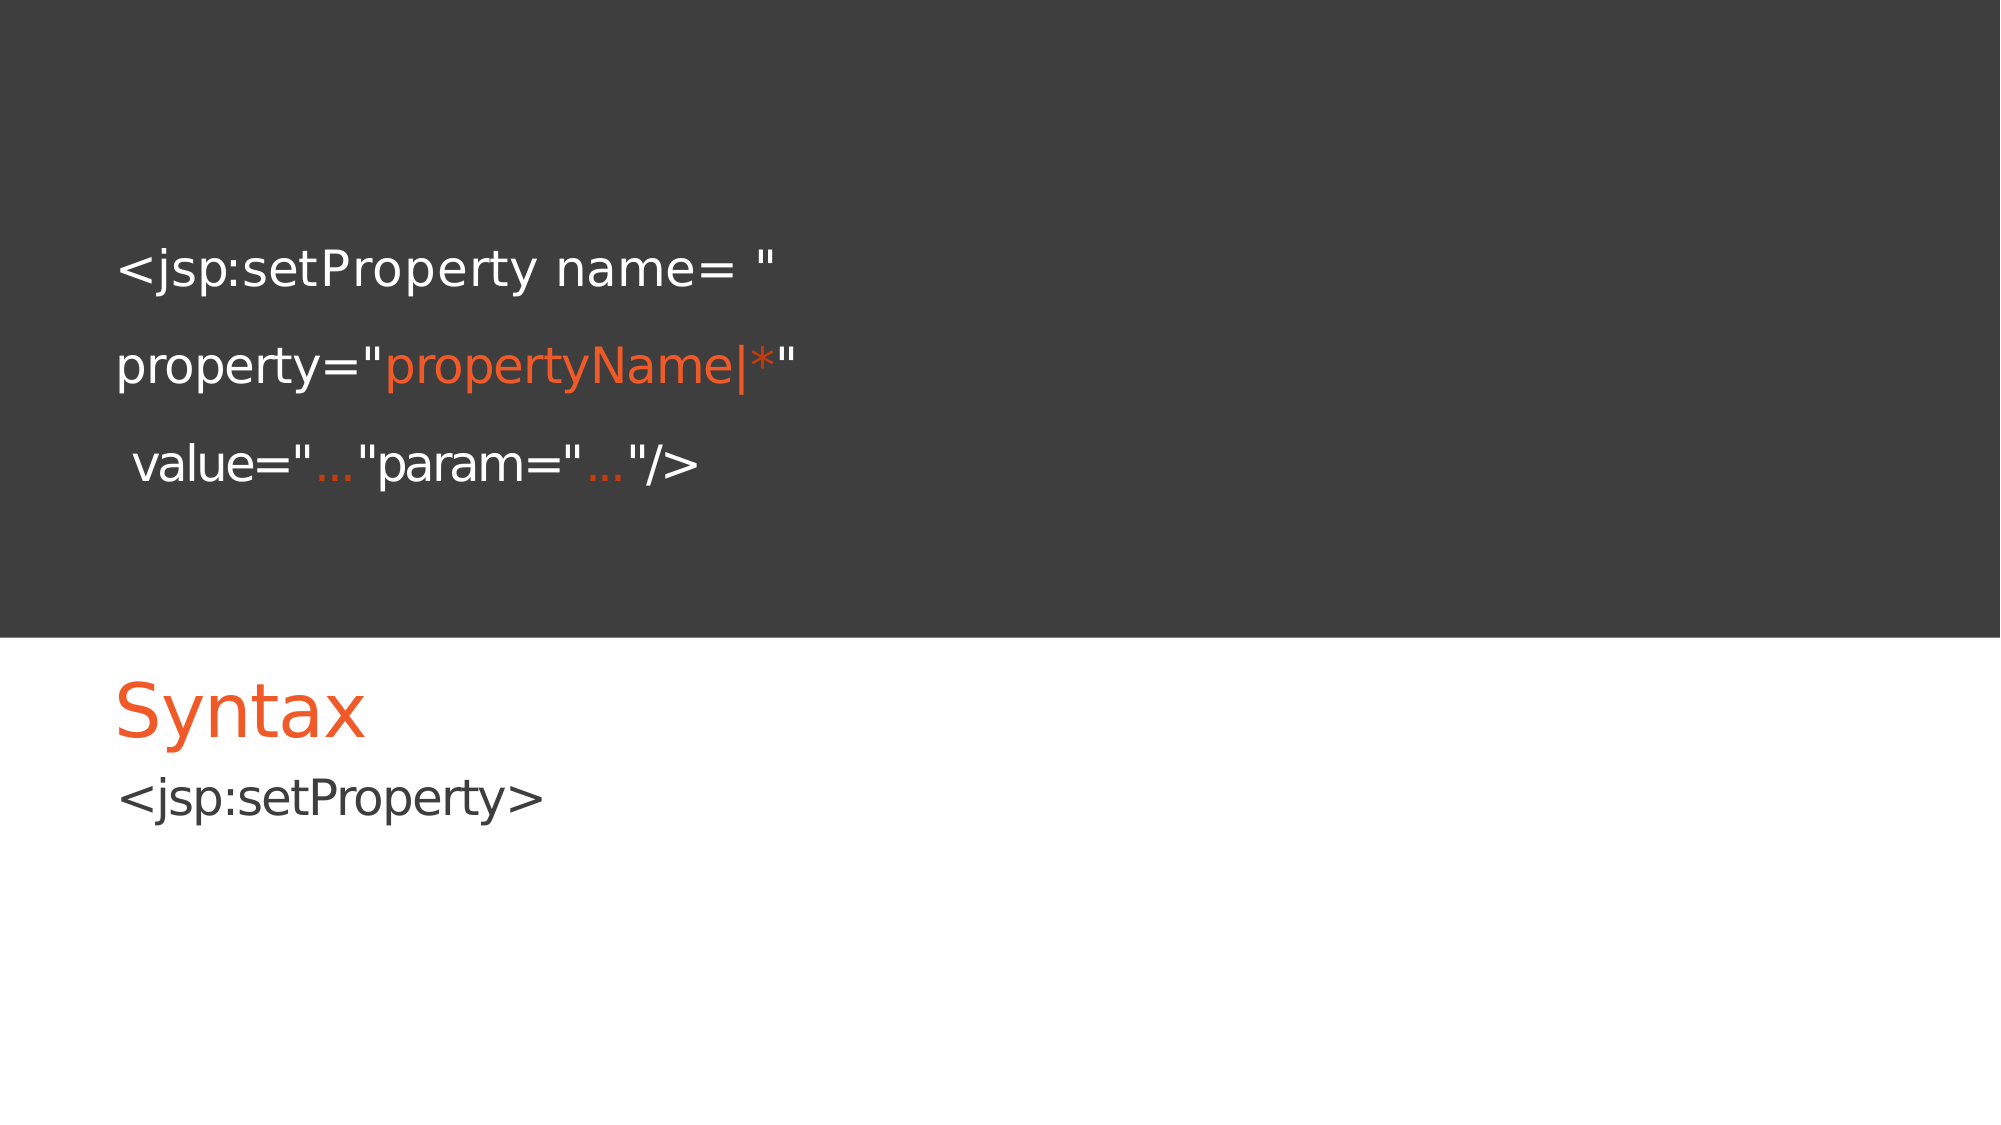

# <jsp:setProperty name= "
property="propertyName|*"  value="..."param="..."/>
Syntax
<jsp:setProperty>
35